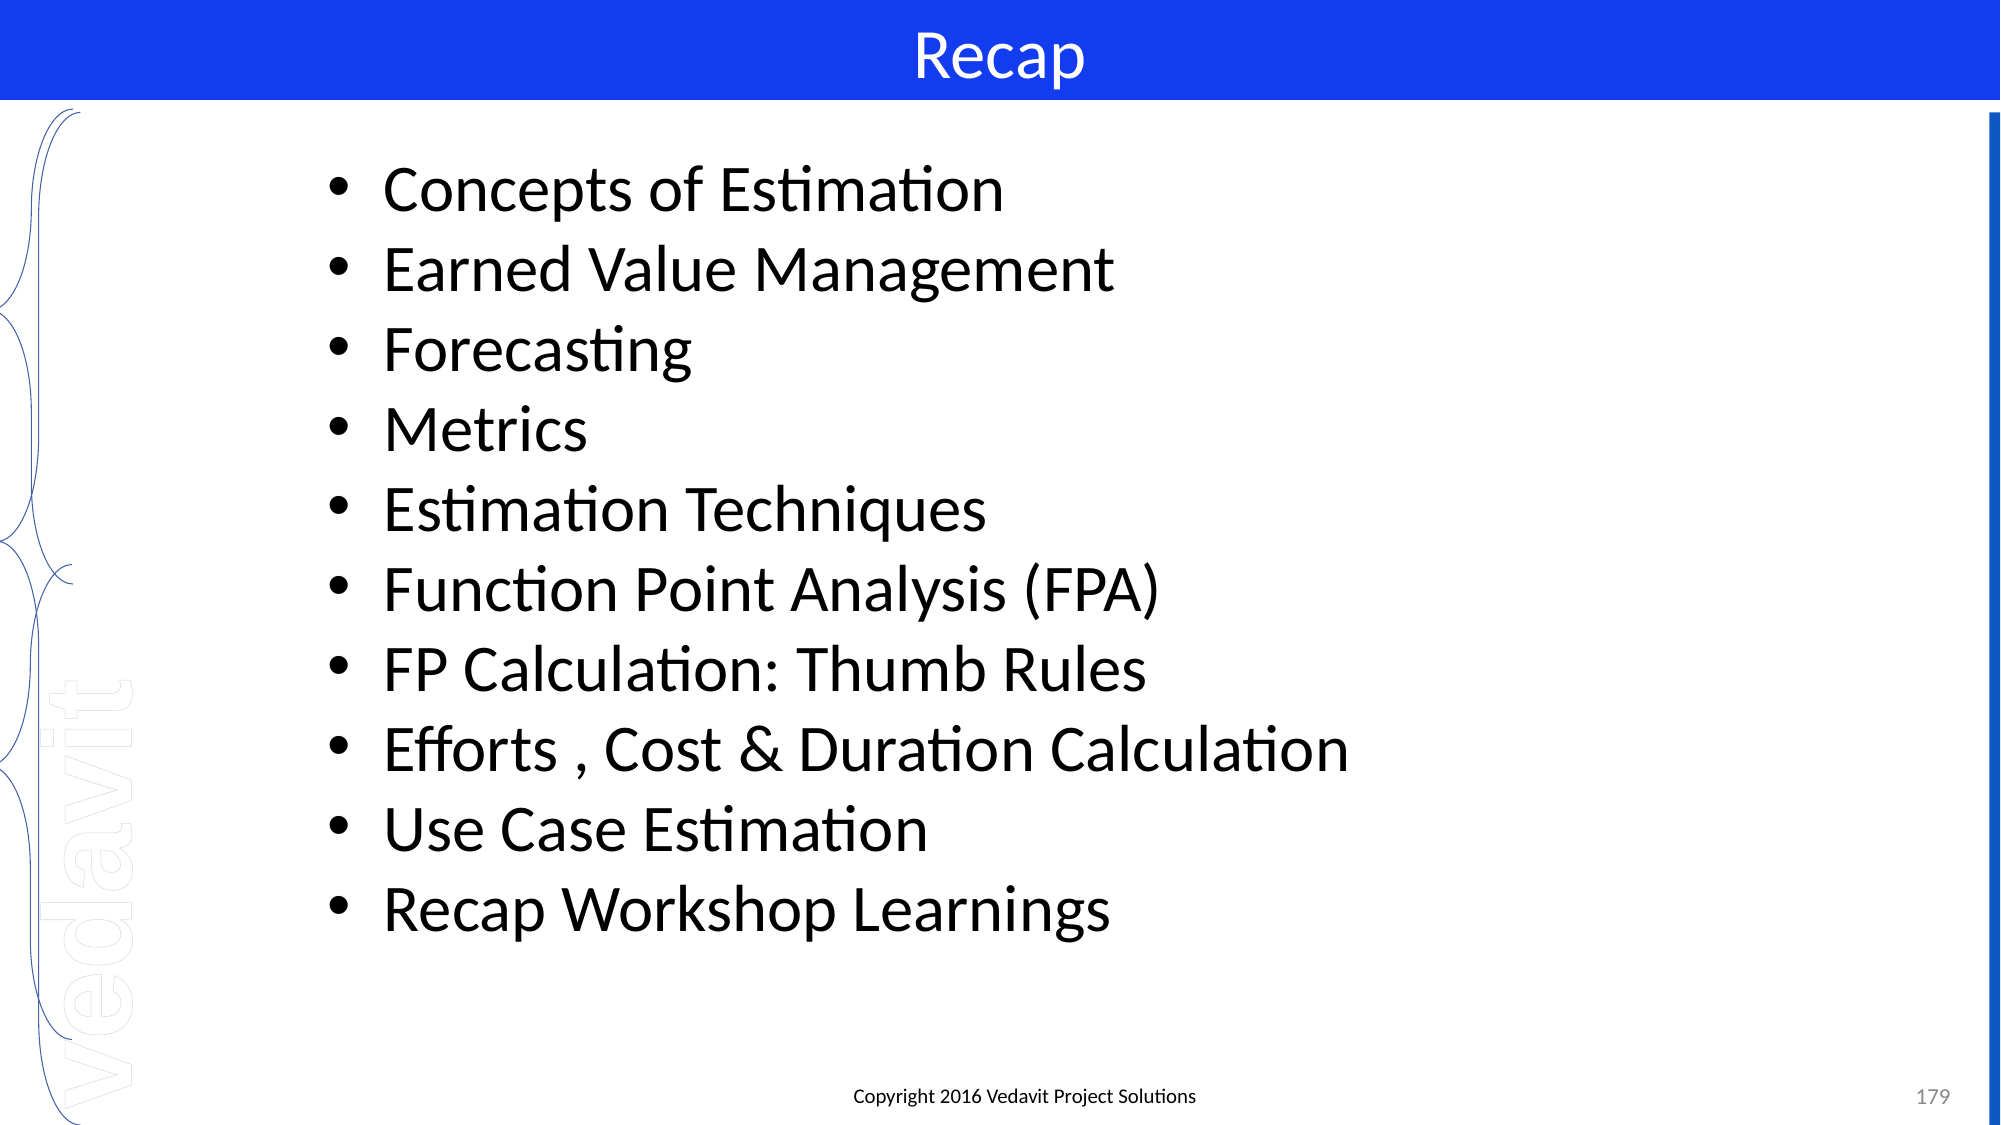

# Recap

Concepts of Estimation
Earned Value Management
Forecasting
Metrics
Estimation Techniques
Function Point Analysis (FPA)
FP Calculation: Thumb Rules
Efforts , Cost & Duration Calculation
Use Case Estimation
Recap Workshop Learnings
179